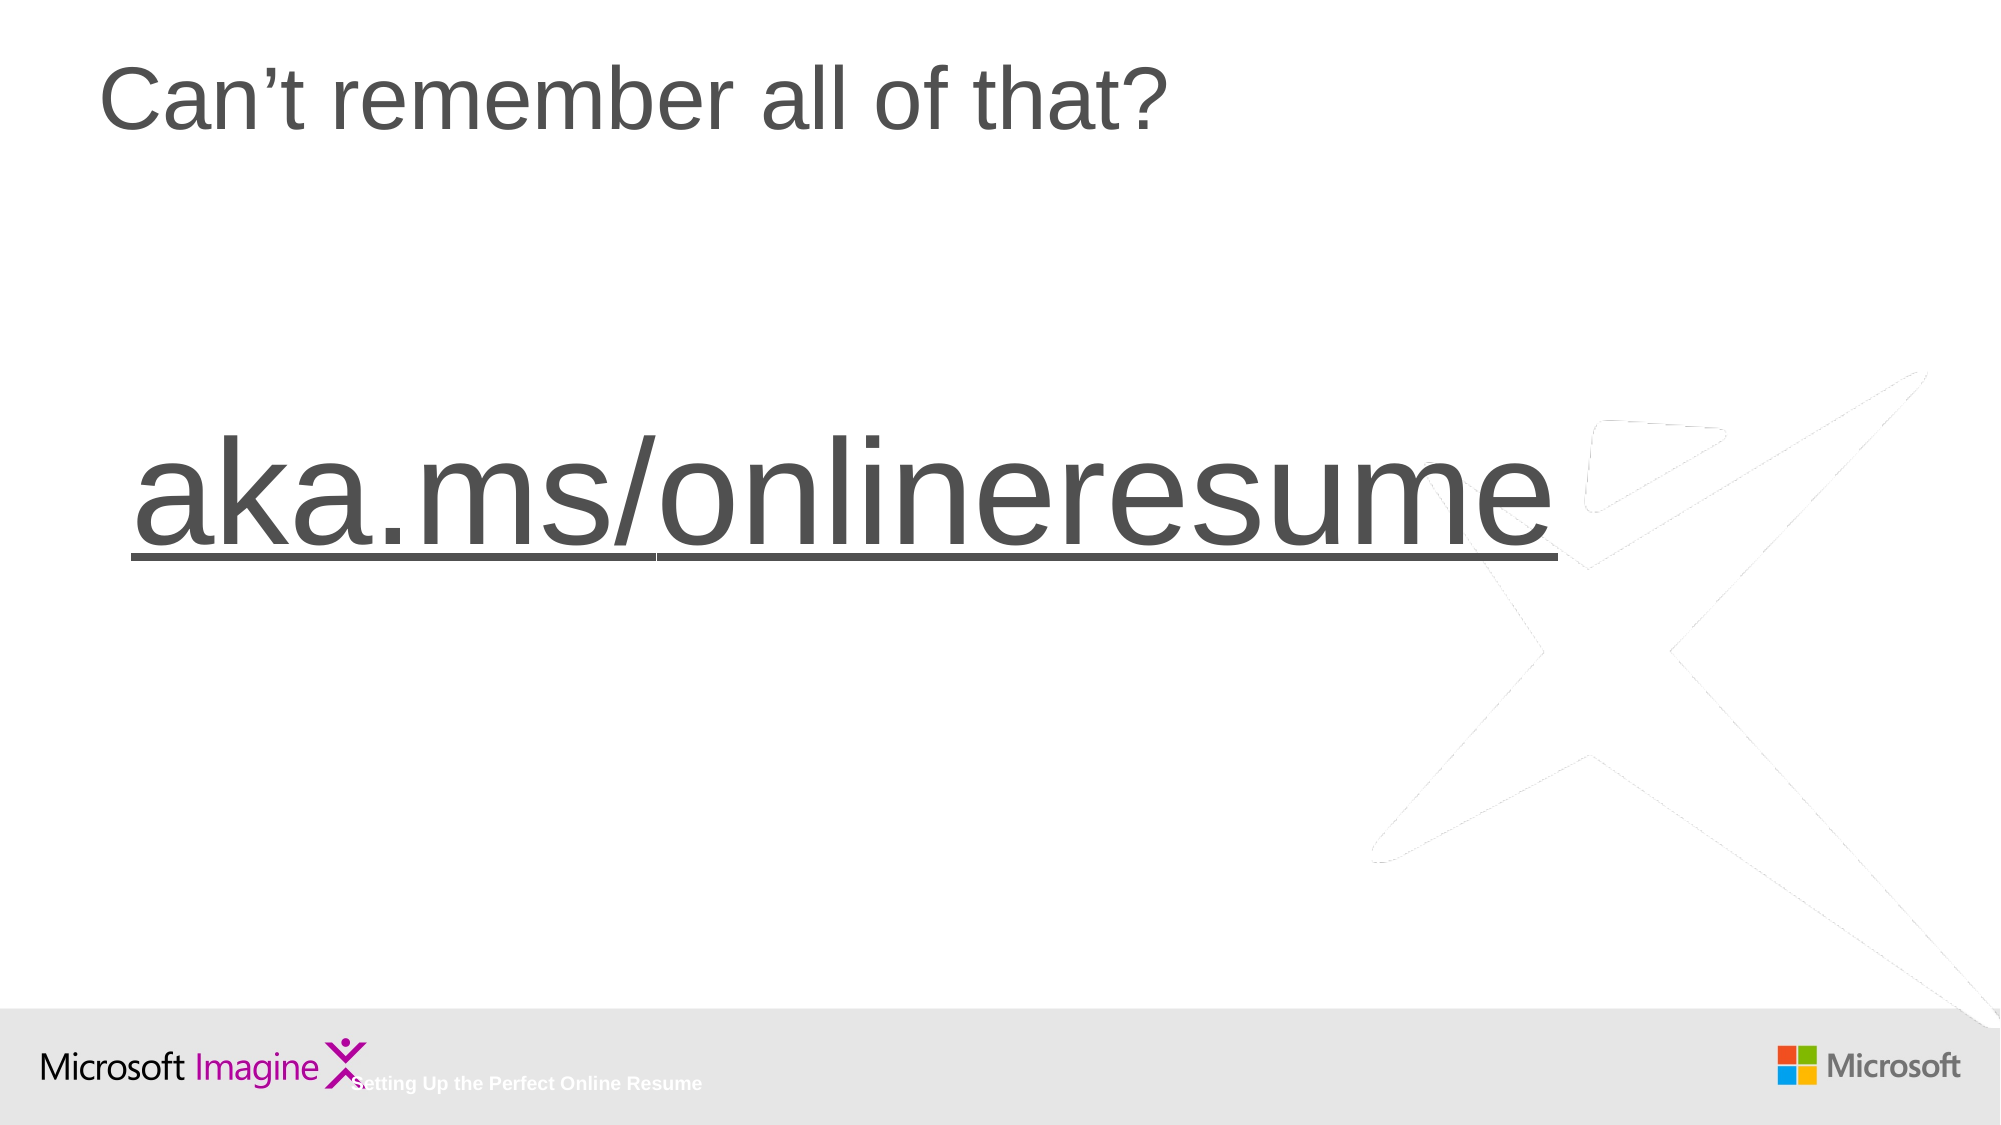

# Can’t remember all of that?

aka.ms/onlineresume
Setting Up the Perfect Online Resume